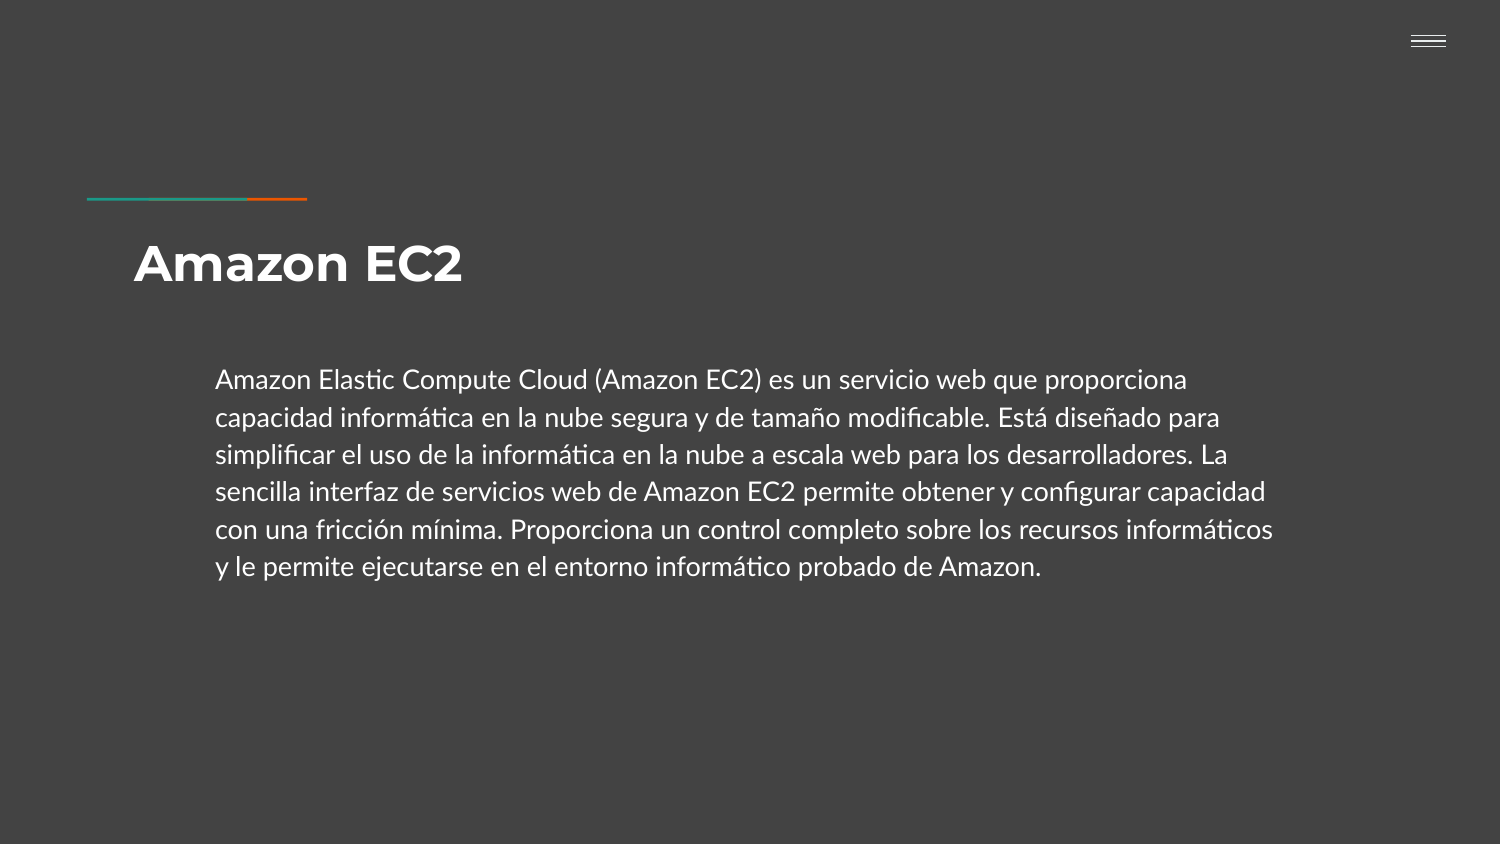

# Amazon EC2
Amazon Elastic Compute Cloud (Amazon EC2) es un servicio web que proporciona capacidad informática en la nube segura y de tamaño modificable. Está diseñado para simplificar el uso de la informática en la nube a escala web para los desarrolladores. La sencilla interfaz de servicios web de Amazon EC2 permite obtener y configurar capacidad con una fricción mínima. Proporciona un control completo sobre los recursos informáticos y le permite ejecutarse en el entorno informático probado de Amazon.